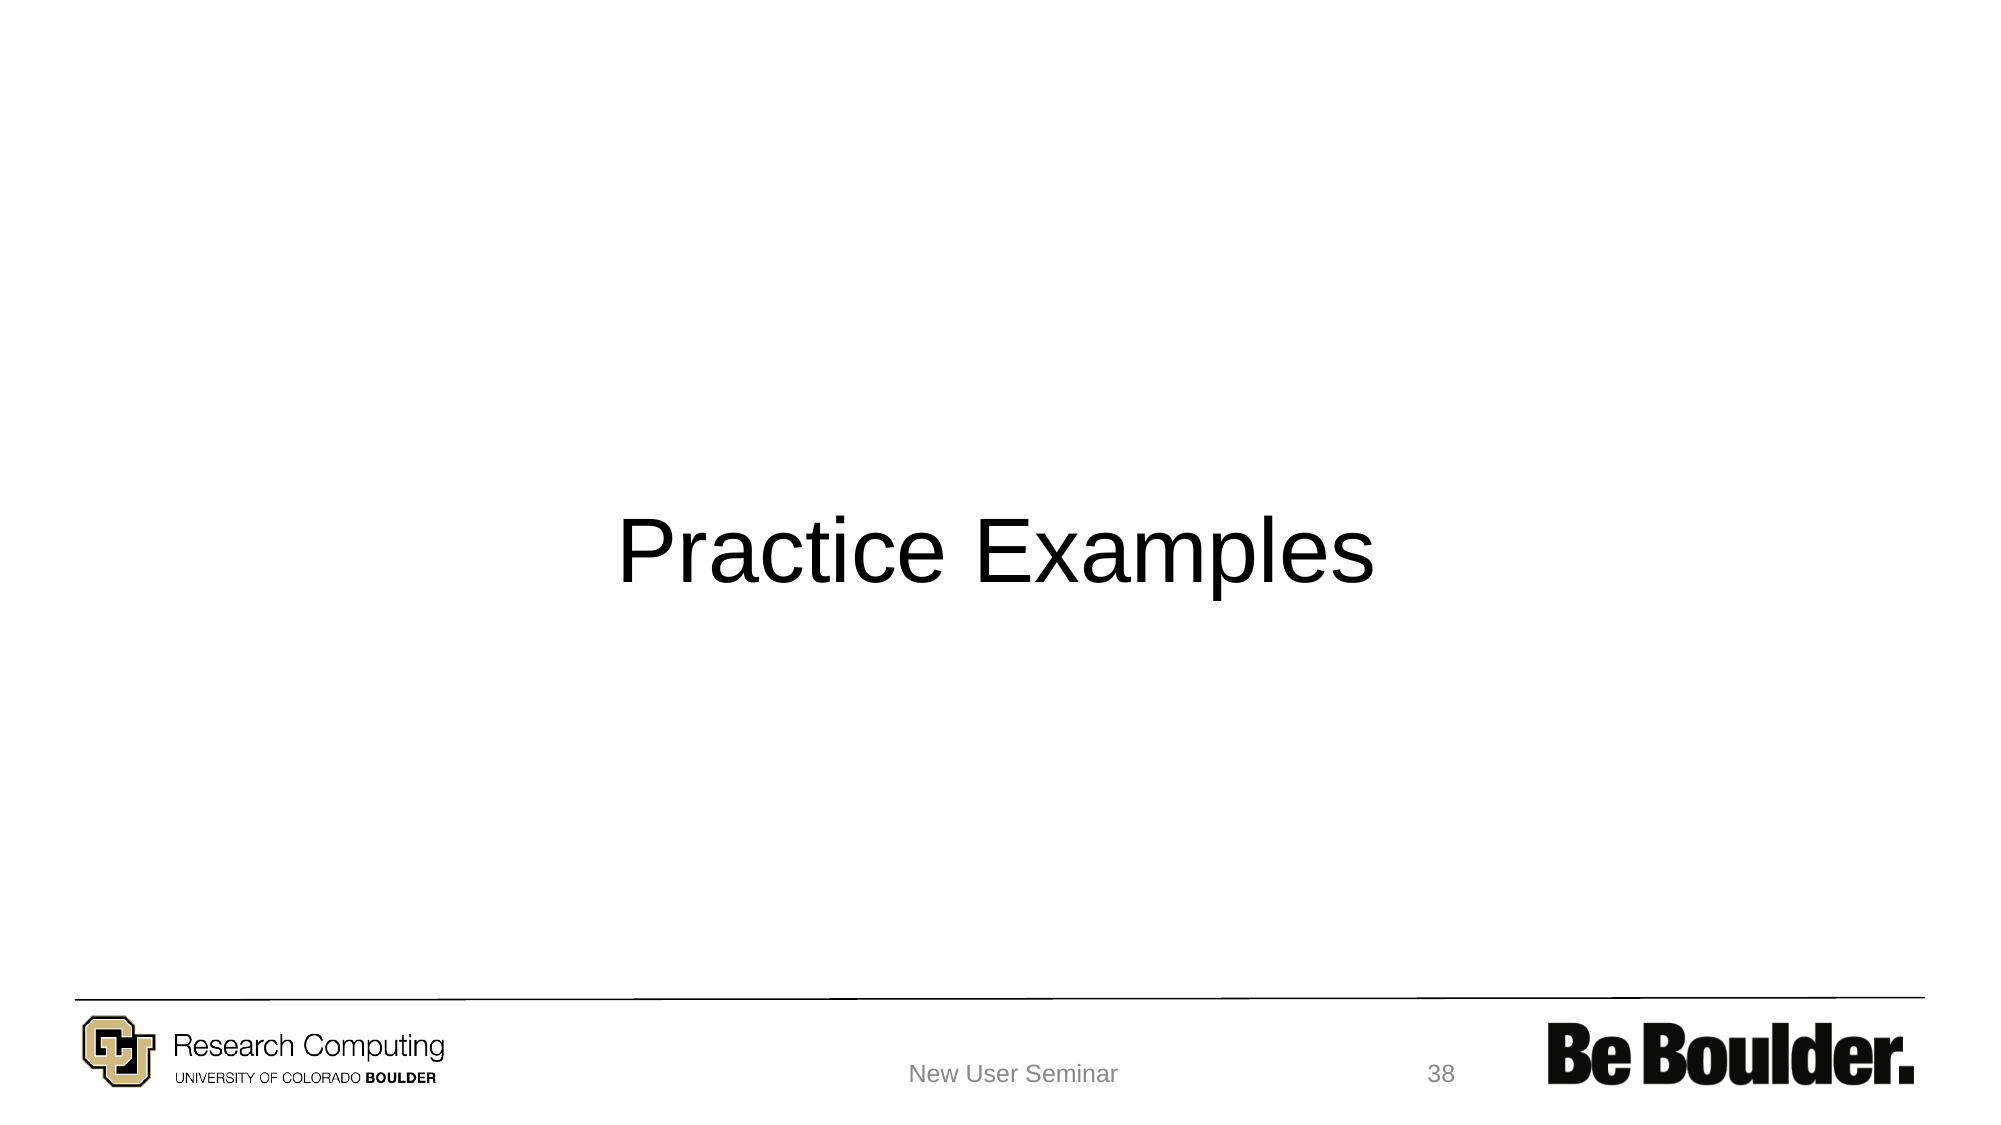

# Practice Examples
New User Seminar
38